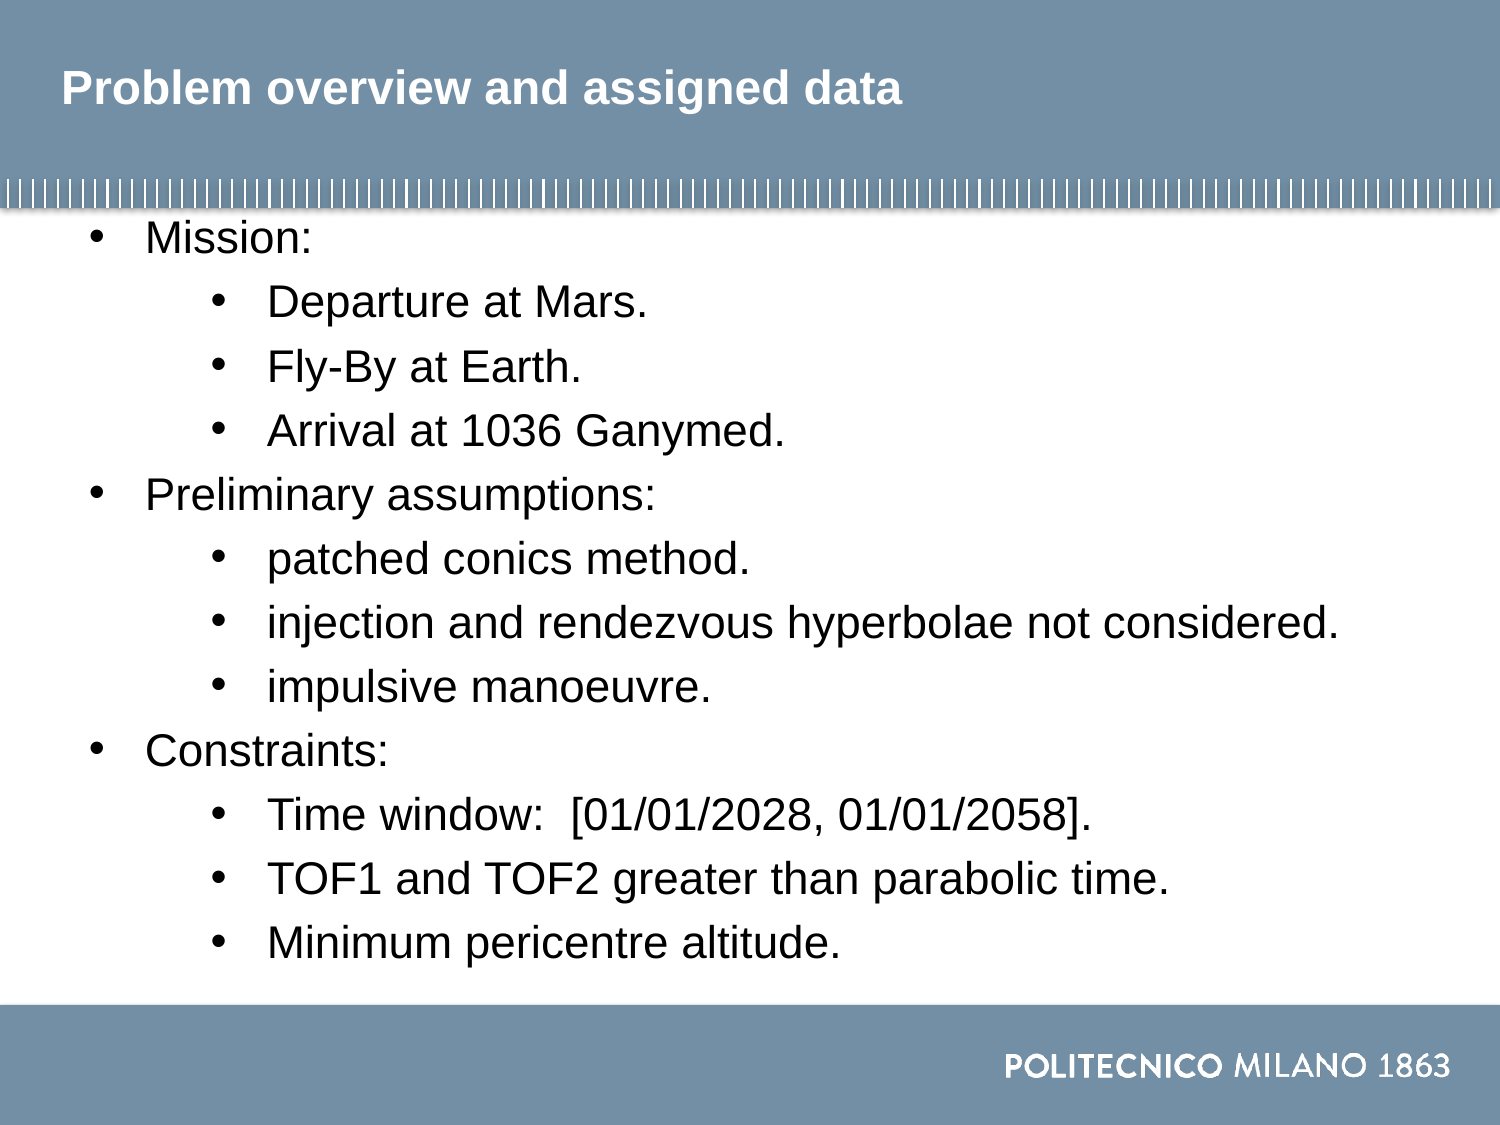

# Problem overview and assigned data
Mission:
Departure at Mars.
Fly-By at Earth.
Arrival at 1036 Ganymed.
Preliminary assumptions:
patched conics method.
injection and rendezvous hyperbolae not considered.
impulsive manoeuvre.
Constraints:
Time window:  [01/01/2028, 01/01/2058].
TOF1 and TOF2 greater than parabolic time.
Minimum pericentre altitude.